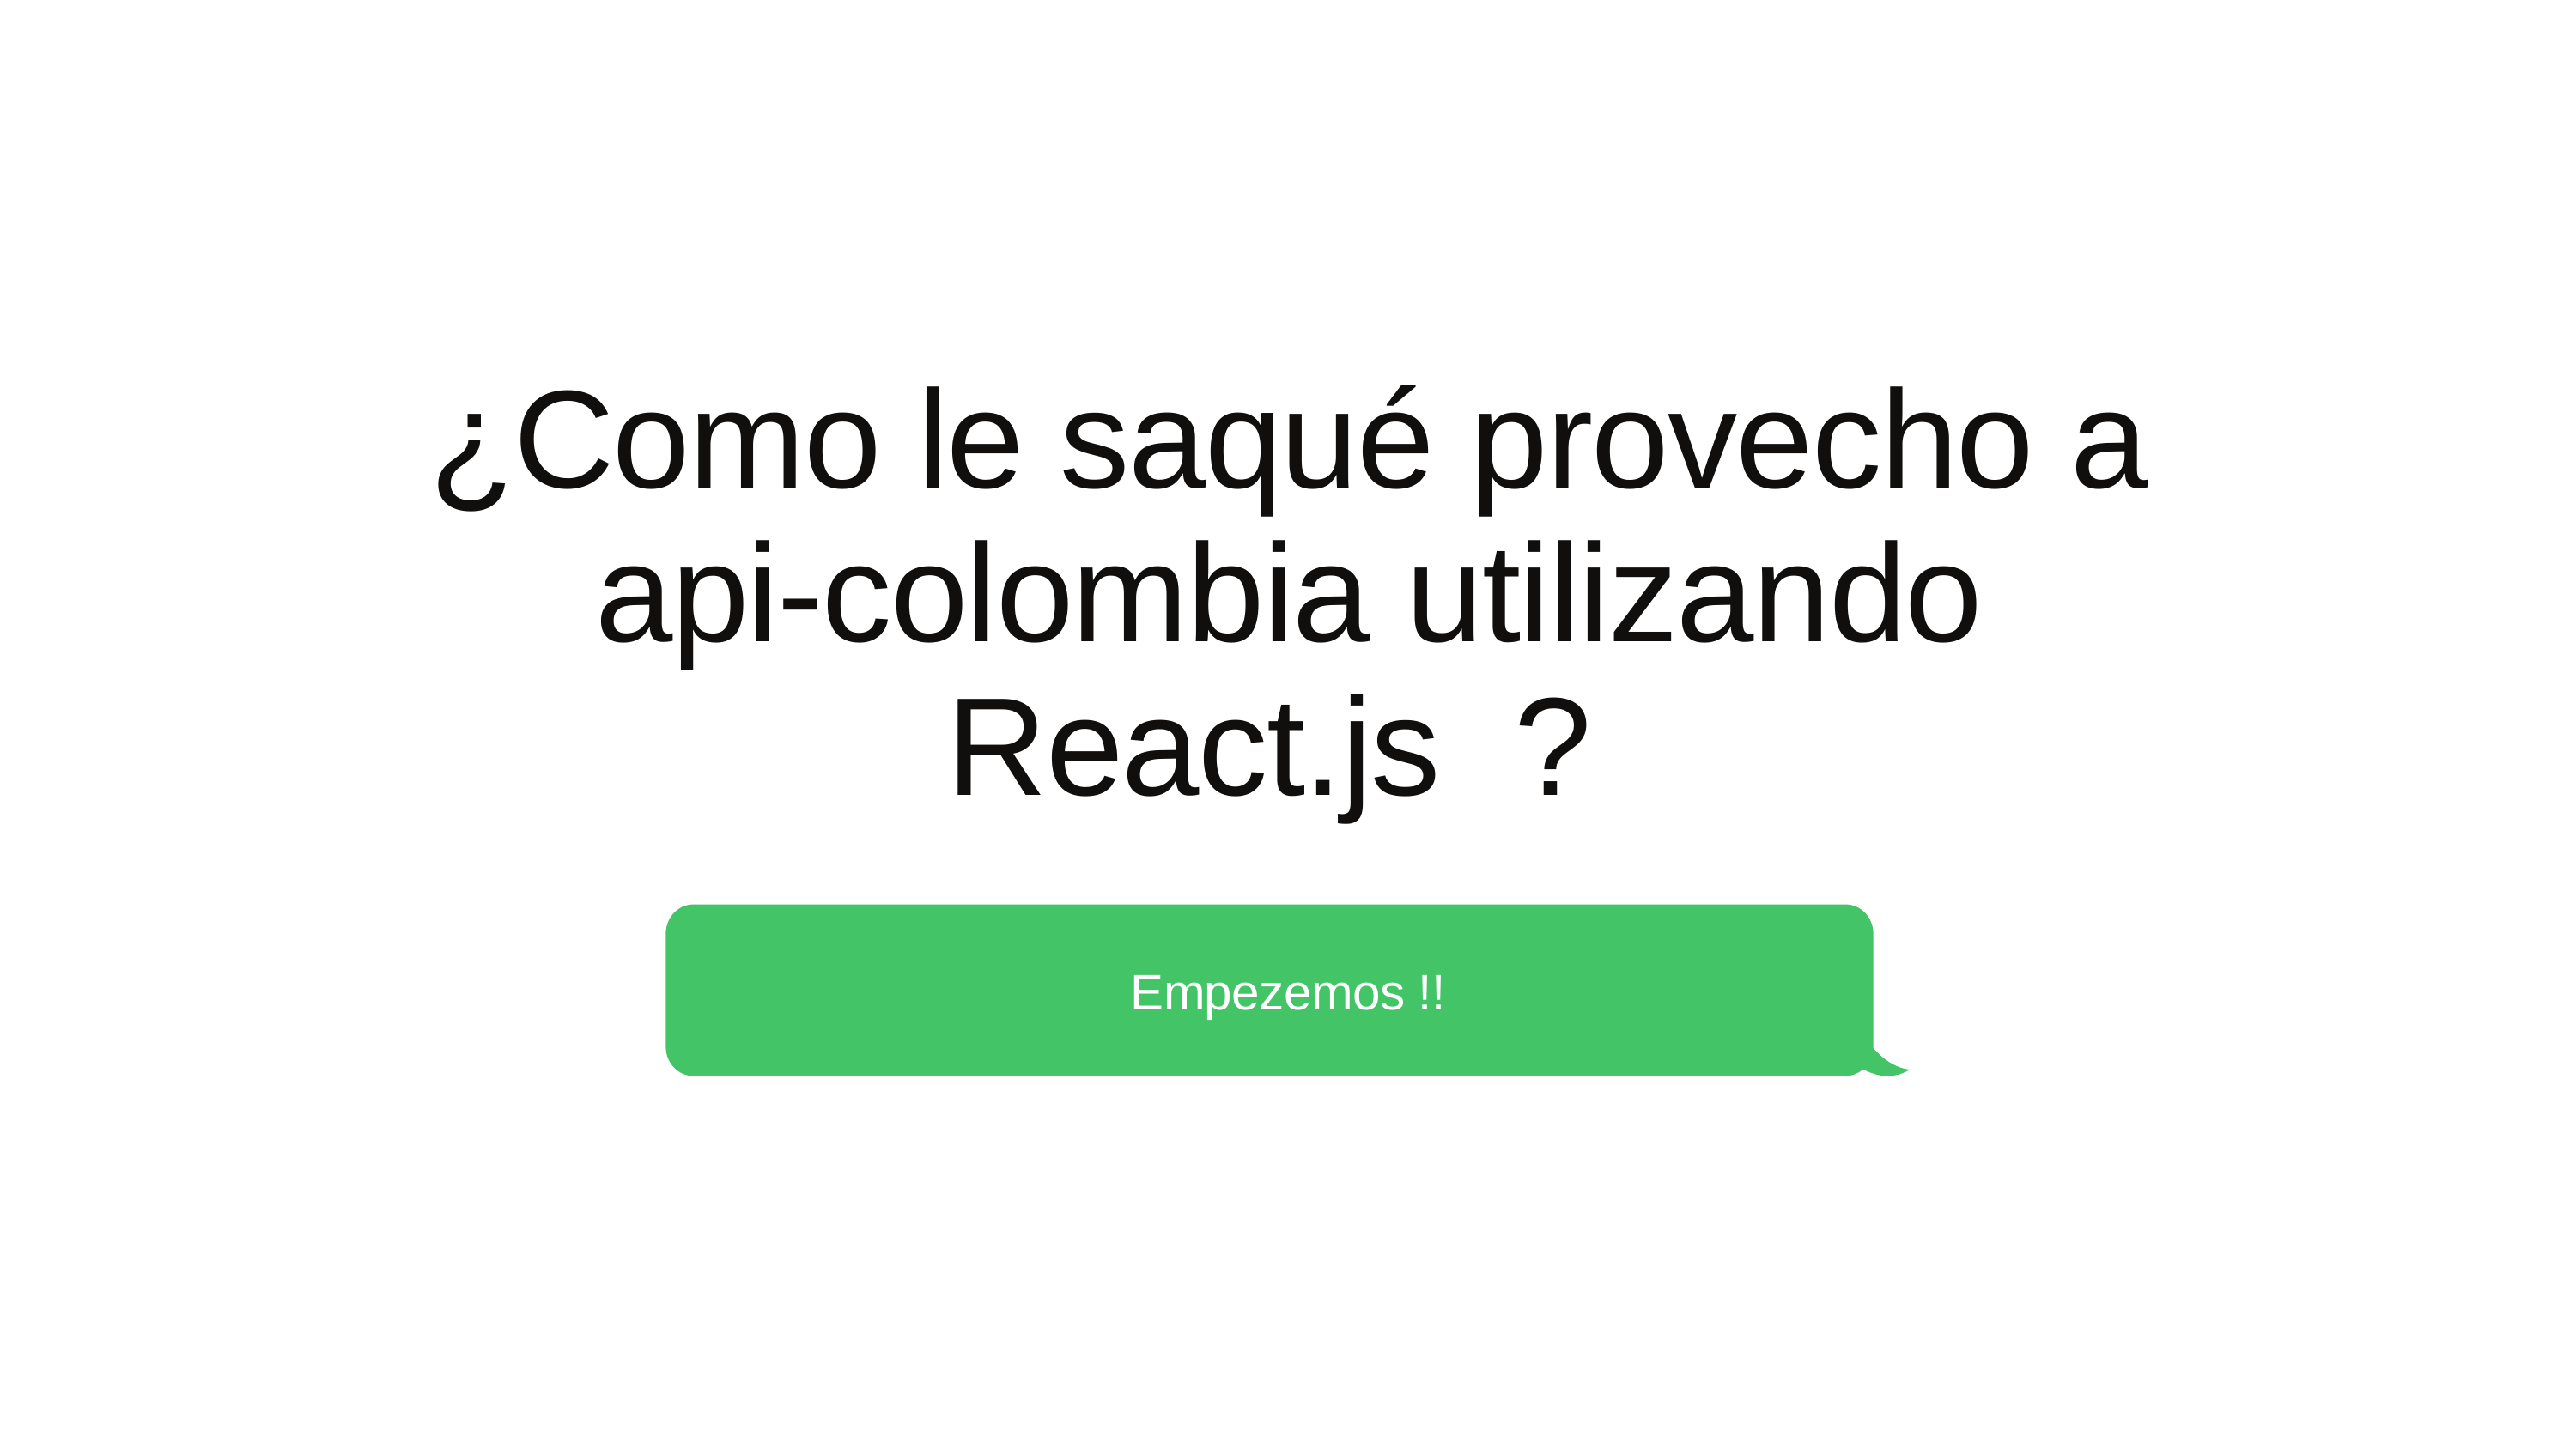

¿Como le saqué provecho a api-colombia utilizando React.js  ?

Empezemos !!